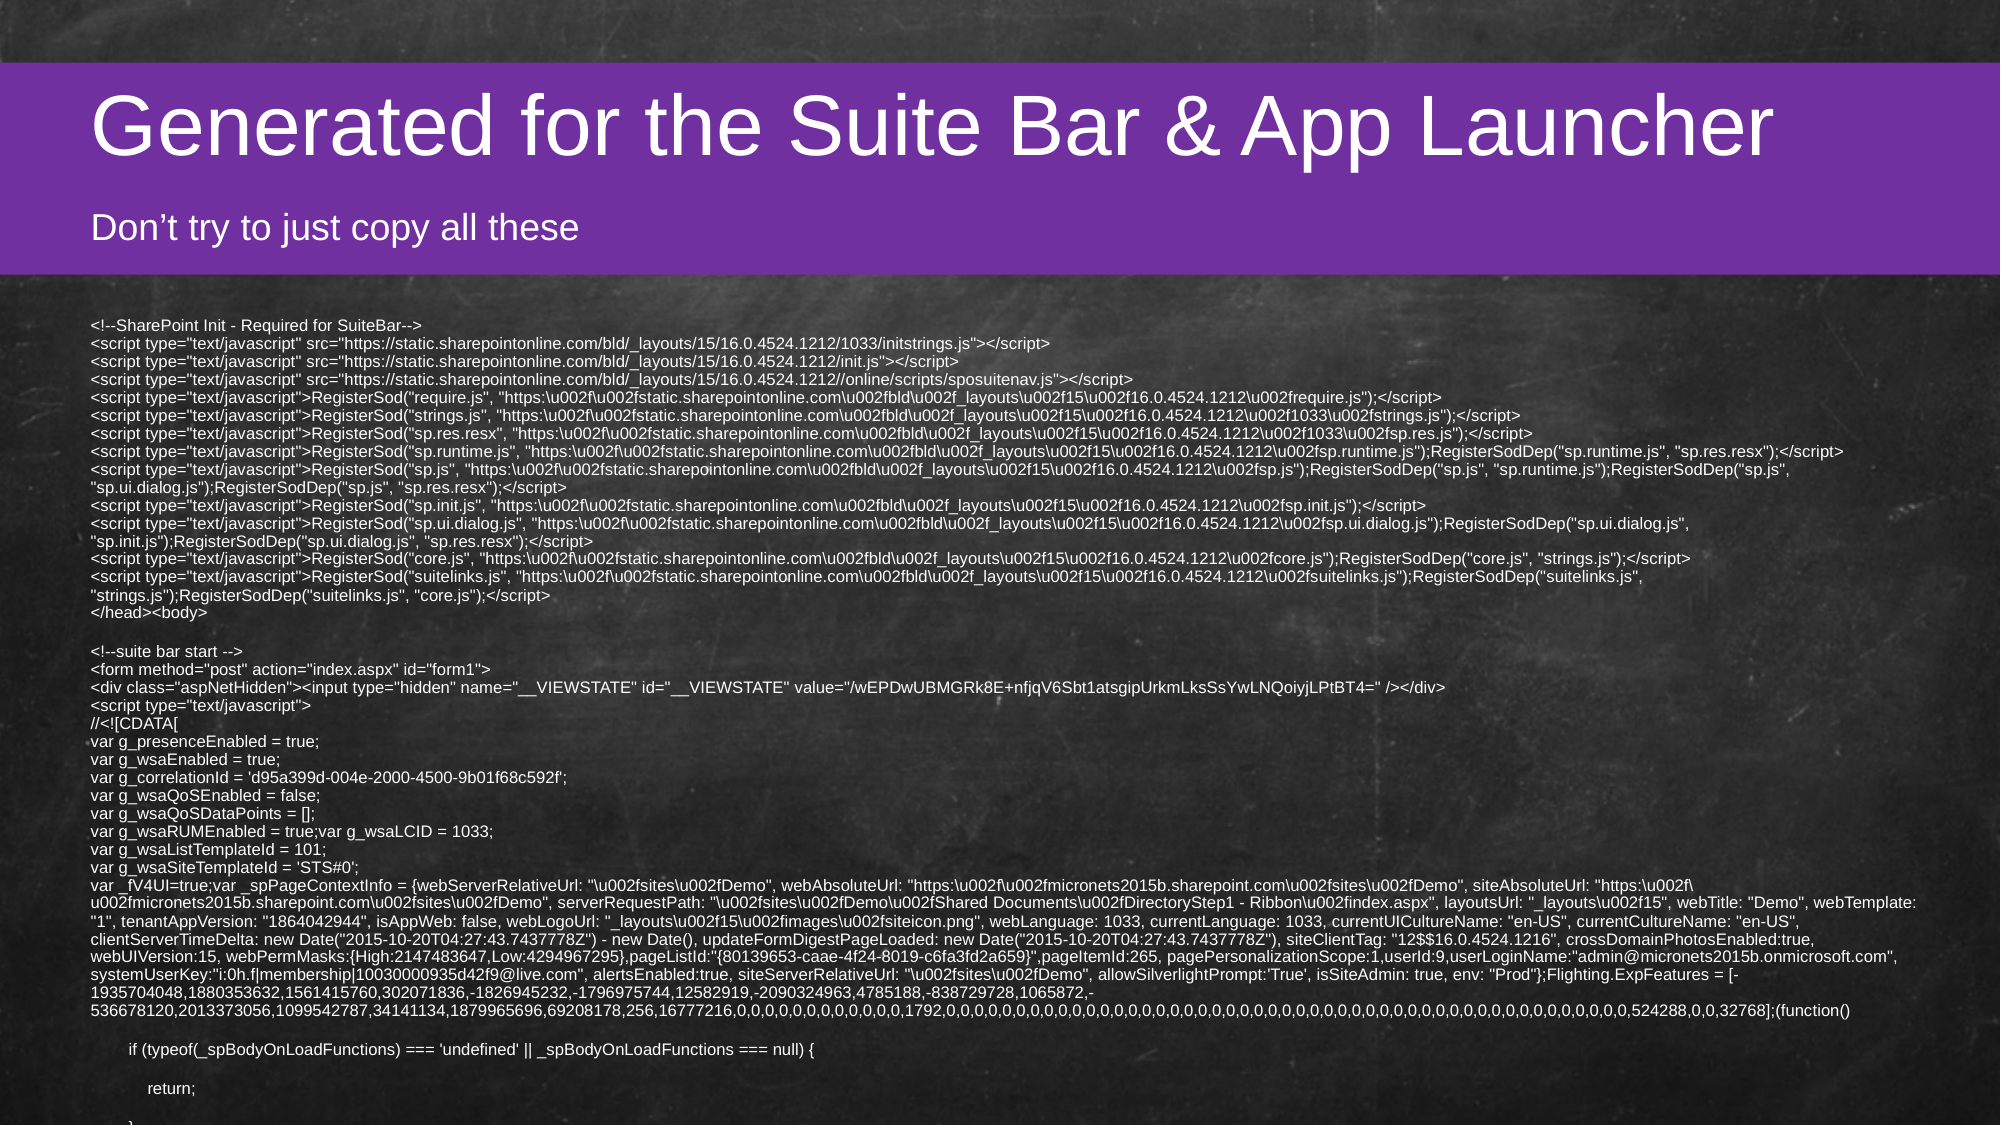

Generated for the Suite Bar & App Launcher
Don’t try to just copy all these
<!--SharePoint Init - Required for SuiteBar-->
<script type="text/javascript" src="https://static.sharepointonline.com/bld/_layouts/15/16.0.4524.1212/1033/initstrings.js"></script>
<script type="text/javascript" src="https://static.sharepointonline.com/bld/_layouts/15/16.0.4524.1212/init.js"></script>
<script type="text/javascript" src="https://static.sharepointonline.com/bld/_layouts/15/16.0.4524.1212//online/scripts/sposuitenav.js"></script>
<script type="text/javascript">RegisterSod("require.js", "https:\u002f\u002fstatic.sharepointonline.com\u002fbld\u002f_layouts\u002f15\u002f16.0.4524.1212\u002frequire.js");</script>
<script type="text/javascript">RegisterSod("strings.js", "https:\u002f\u002fstatic.sharepointonline.com\u002fbld\u002f_layouts\u002f15\u002f16.0.4524.1212\u002f1033\u002fstrings.js");</script>
<script type="text/javascript">RegisterSod("sp.res.resx", "https:\u002f\u002fstatic.sharepointonline.com\u002fbld\u002f_layouts\u002f15\u002f16.0.4524.1212\u002f1033\u002fsp.res.js");</script>
<script type="text/javascript">RegisterSod("sp.runtime.js", "https:\u002f\u002fstatic.sharepointonline.com\u002fbld\u002f_layouts\u002f15\u002f16.0.4524.1212\u002fsp.runtime.js");RegisterSodDep("sp.runtime.js", "sp.res.resx");</script>
<script type="text/javascript">RegisterSod("sp.js", "https:\u002f\u002fstatic.sharepointonline.com\u002fbld\u002f_layouts\u002f15\u002f16.0.4524.1212\u002fsp.js");RegisterSodDep("sp.js", "sp.runtime.js");RegisterSodDep("sp.js", "sp.ui.dialog.js");RegisterSodDep("sp.js", "sp.res.resx");</script>
<script type="text/javascript">RegisterSod("sp.init.js", "https:\u002f\u002fstatic.sharepointonline.com\u002fbld\u002f_layouts\u002f15\u002f16.0.4524.1212\u002fsp.init.js");</script>
<script type="text/javascript">RegisterSod("sp.ui.dialog.js", "https:\u002f\u002fstatic.sharepointonline.com\u002fbld\u002f_layouts\u002f15\u002f16.0.4524.1212\u002fsp.ui.dialog.js");RegisterSodDep("sp.ui.dialog.js", "sp.init.js");RegisterSodDep("sp.ui.dialog.js", "sp.res.resx");</script>
<script type="text/javascript">RegisterSod("core.js", "https:\u002f\u002fstatic.sharepointonline.com\u002fbld\u002f_layouts\u002f15\u002f16.0.4524.1212\u002fcore.js");RegisterSodDep("core.js", "strings.js");</script>
<script type="text/javascript">RegisterSod("suitelinks.js", "https:\u002f\u002fstatic.sharepointonline.com\u002fbld\u002f_layouts\u002f15\u002f16.0.4524.1212\u002fsuitelinks.js");RegisterSodDep("suitelinks.js", "strings.js");RegisterSodDep("suitelinks.js", "core.js");</script>
</head><body>
<!--suite bar start -->
<form method="post" action="index.aspx" id="form1">
<div class="aspNetHidden"><input type="hidden" name="__VIEWSTATE" id="__VIEWSTATE" value="/wEPDwUBMGRk8E+nfjqV6Sbt1atsgipUrkmLksSsYwLNQoiyjLPtBT4=" /></div>
<script type="text/javascript">
//<![CDATA[
var g_presenceEnabled = true;
var g_wsaEnabled = true;
var g_correlationId = 'd95a399d-004e-2000-4500-9b01f68c592f';
var g_wsaQoSEnabled = false;
var g_wsaQoSDataPoints = [];
var g_wsaRUMEnabled = true;var g_wsaLCID = 1033;
var g_wsaListTemplateId = 101;
var g_wsaSiteTemplateId = 'STS#0';
var _fV4UI=true;var _spPageContextInfo = {webServerRelativeUrl: "\u002fsites\u002fDemo", webAbsoluteUrl: "https:\u002f\u002fmicronets2015b.sharepoint.com\u002fsites\u002fDemo", siteAbsoluteUrl: "https:\u002f\u002fmicronets2015b.sharepoint.com\u002fsites\u002fDemo", serverRequestPath: "\u002fsites\u002fDemo\u002fShared Documents\u002fDirectoryStep1 - Ribbon\u002findex.aspx", layoutsUrl: "_layouts\u002f15", webTitle: "Demo", webTemplate: "1", tenantAppVersion: "1864042944", isAppWeb: false, webLogoUrl: "_layouts\u002f15\u002fimages\u002fsiteicon.png", webLanguage: 1033, currentLanguage: 1033, currentUICultureName: "en-US", currentCultureName: "en-US", clientServerTimeDelta: new Date("2015-10-20T04:27:43.7437778Z") - new Date(), updateFormDigestPageLoaded: new Date("2015-10-20T04:27:43.7437778Z"), siteClientTag: "12$$16.0.4524.1216", crossDomainPhotosEnabled:true, webUIVersion:15, webPermMasks:{High:2147483647,Low:4294967295},pageListId:"{80139653-caae-4f24-8019-c6fa3fd2a659}",pageItemId:265, pagePersonalizationScope:1,userId:9,userLoginName:"admin@micronets2015b.onmicrosoft.com", systemUserKey:"i:0h.f|membership|10030000935d42f9@live.com", alertsEnabled:true, siteServerRelativeUrl: "\u002fsites\u002fDemo", allowSilverlightPrompt:'True', isSiteAdmin: true, env: "Prod"};Flighting.ExpFeatures = [-1935704048,1880353632,1561415760,302071836,-1826945232,-1796975744,12582919,-2090324963,4785188,-838729728,1065872,-536678120,2013373056,1099542787,34141134,1879965696,69208178,256,16777216,0,0,0,0,0,0,0,0,0,0,0,0,1792,0,0,0,0,0,0,0,0,0,0,0,0,0,0,0,0,0,0,0,0,0,0,0,0,0,0,0,0,0,0,0,0,0,0,0,0,0,0,0,0,0,0,0,0,0,0,0,0,0,524288,0,0,32768];(function()
        if (typeof(_spBodyOnLoadFunctions) === 'undefined' || _spBodyOnLoadFunctions === null) {
            return;
        }
        _spBodyOnLoadFunctions.push(function() {
            SP.SOD.executeFunc('core.js', 'FollowingDocument', function() { FollowingDocument(); });
        });
    })();(function(){

        if (typeof(_spBodyOnLoadFunctions) === 'undefined' || _spBodyOnLoadFunctions === null) {
            return;
        }
        _spBodyOnLoadFunctions.push(function() {
            SP.SOD.executeFunc('core.js', 'FollowingCallout', function() { FollowingCallout(); });
        });
    })();if (typeof(DeferWebFormInitCallback) == 'function') DeferWebFormInitCallback();//]]>
</script>

<div class="aspNetHidden">

	<input type="hidden" name="__VIEWSTATEGENERATOR" id="__VIEWSTATEGENERATOR" value="80C2AC45" />
</div>

<script type="text/javascript">
//<![CDATA[
RenderSuiteLinksFromShellData('suiteLinksBox', 1);
//]]>
</script>
</form>

		<div id="suiteBarTop" class="ms-fullWidth ms-TopBarBackground-bgColor" style="height:50px; position:absolute;left=0px;background-color:black;"></div>

		<script type="text/javascript">
			RenderSuiteLinksFromShellData('suiteBarTop', 2);
		</script>
	<!--suite bar end -->

</body>

</html>